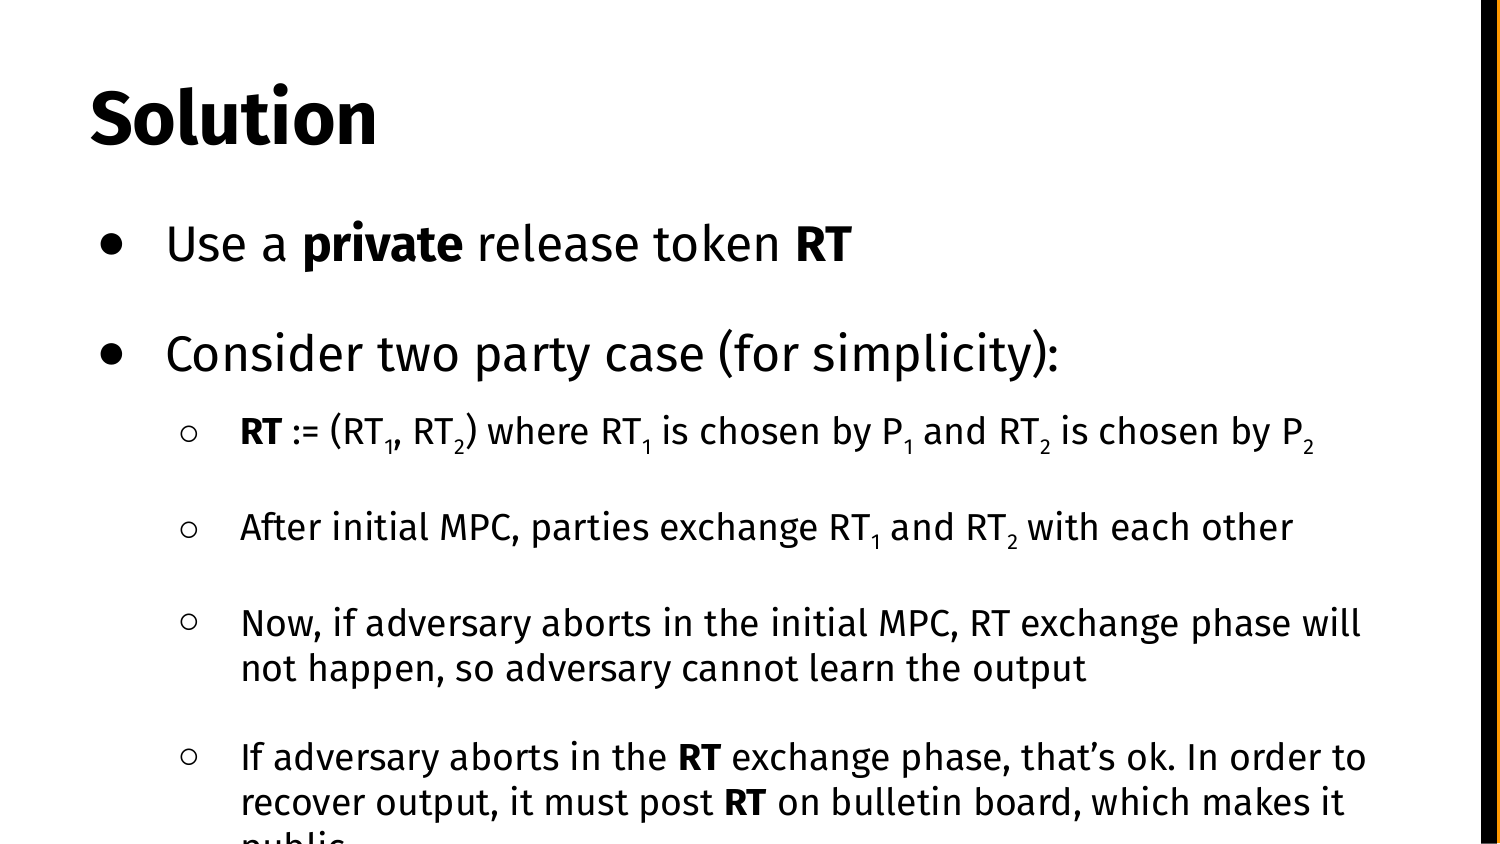

# Solution
Use a private release token RT

Consider two party case (for simplicity):
RT := (RT1, RT2) where RT1 is chosen by P1 and RT2 is chosen by P2

After initial MPC, parties exchange RT1 and RT2 with each other

Now, if adversary aborts in the initial MPC, RT exchange phase will not happen, so adversary cannot learn the output

If adversary aborts in the RT exchange phase, that’s ok. In order to recover output, it must post RT on bulletin board, which makes it public.